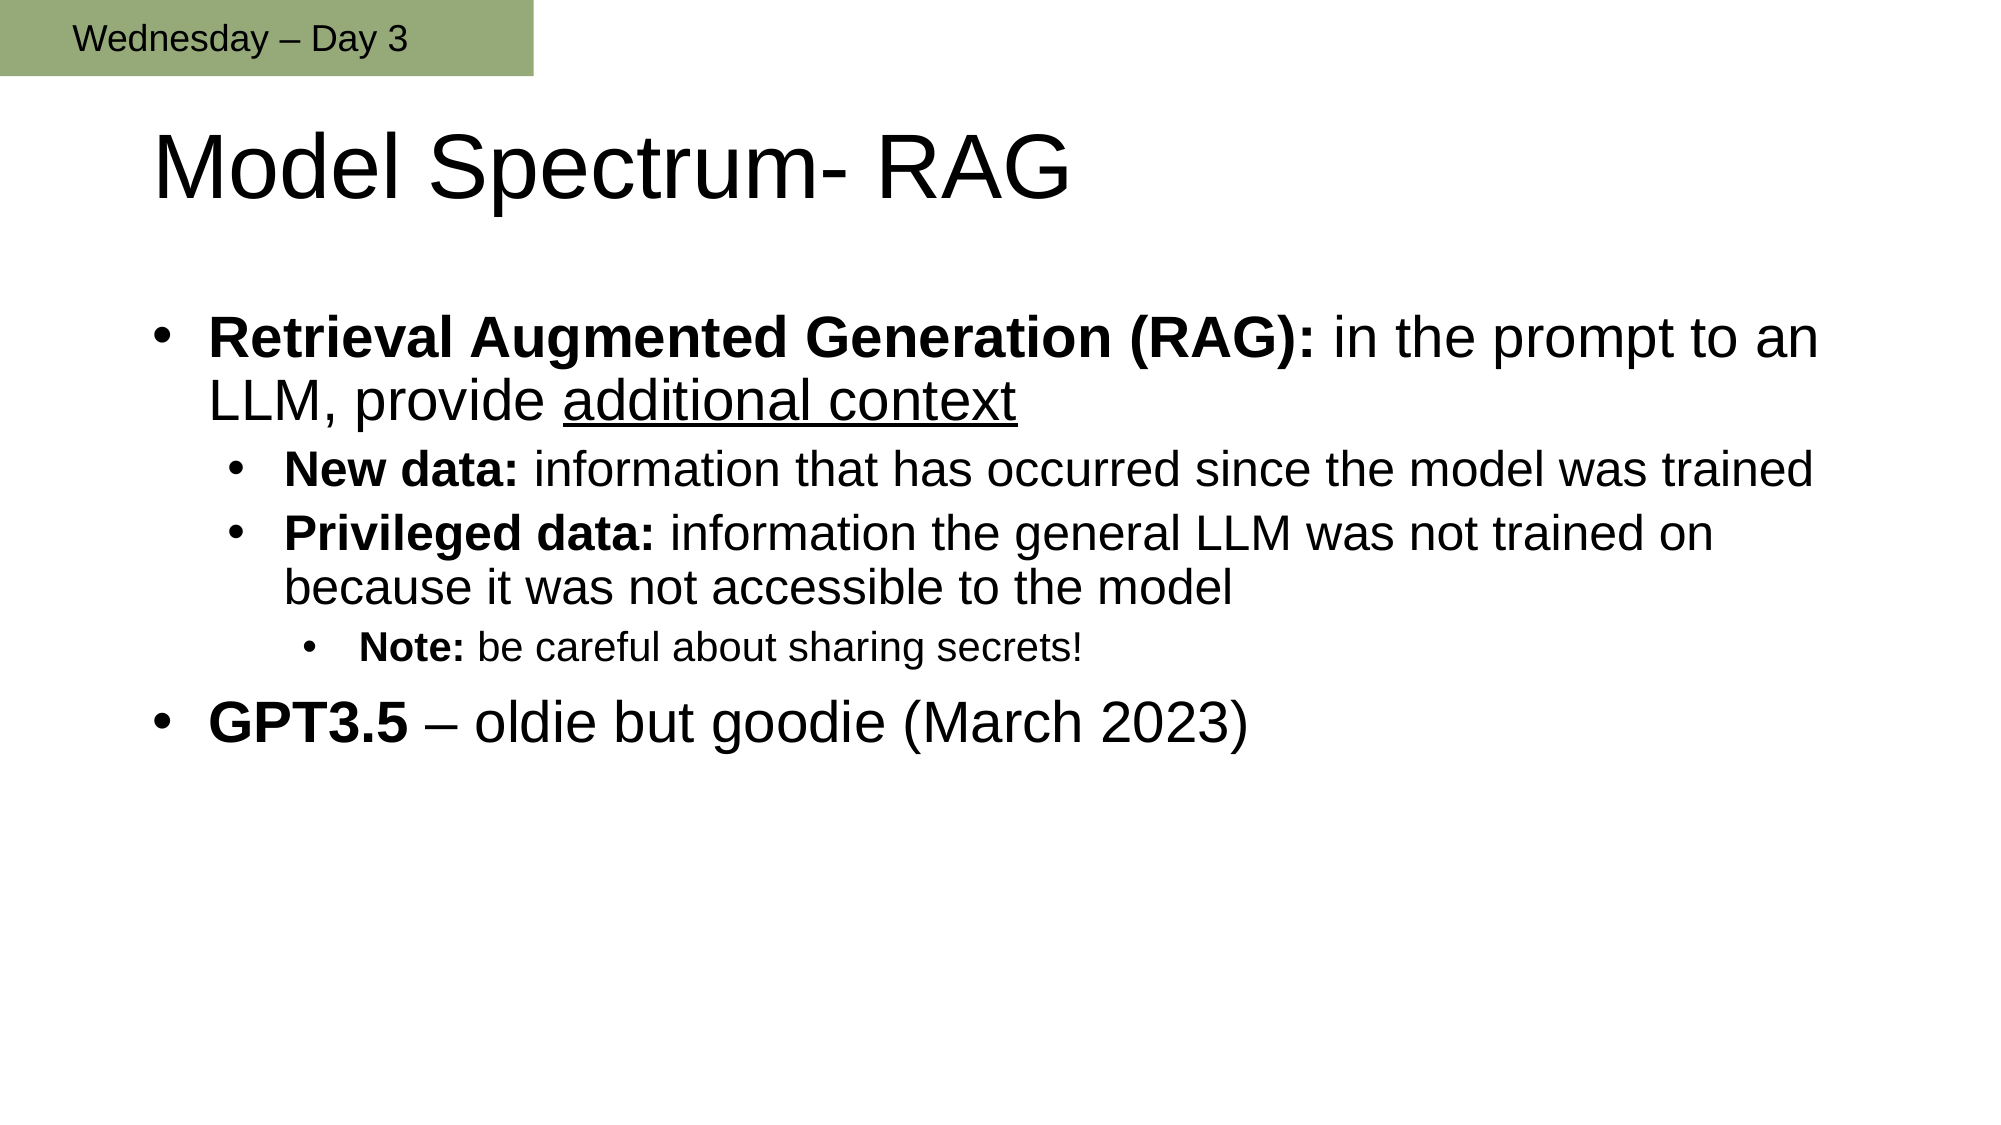

Wednesday – Day 3
# Model Spectrum- RAG
Retrieval Augmented Generation (RAG): in the prompt to an LLM, provide additional context
New data: information that has occurred since the model was trained
Privileged data: information the general LLM was not trained on because it was not accessible to the model
Note: be careful about sharing secrets!
GPT3.5 – oldie but goodie (March 2023)